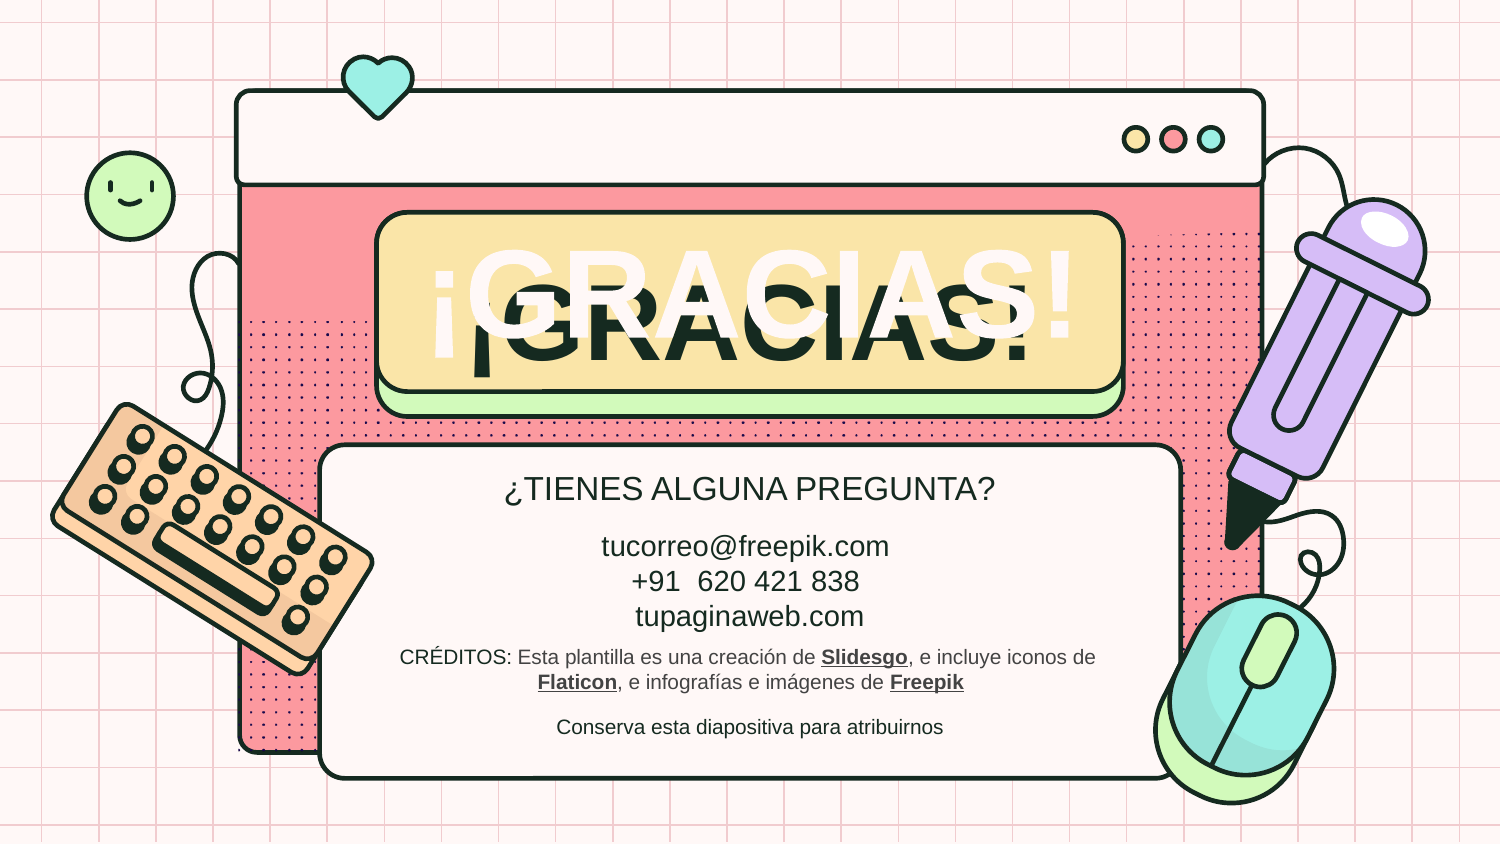

# ¡GRACIAS!
¡GRACIAS!

¿TIENES ALGUNA PREGUNTA?
tucorreo@freepik.com
+91  620 421 838
tupaginaweb.com

Conserva esta diapositiva para atribuirnos